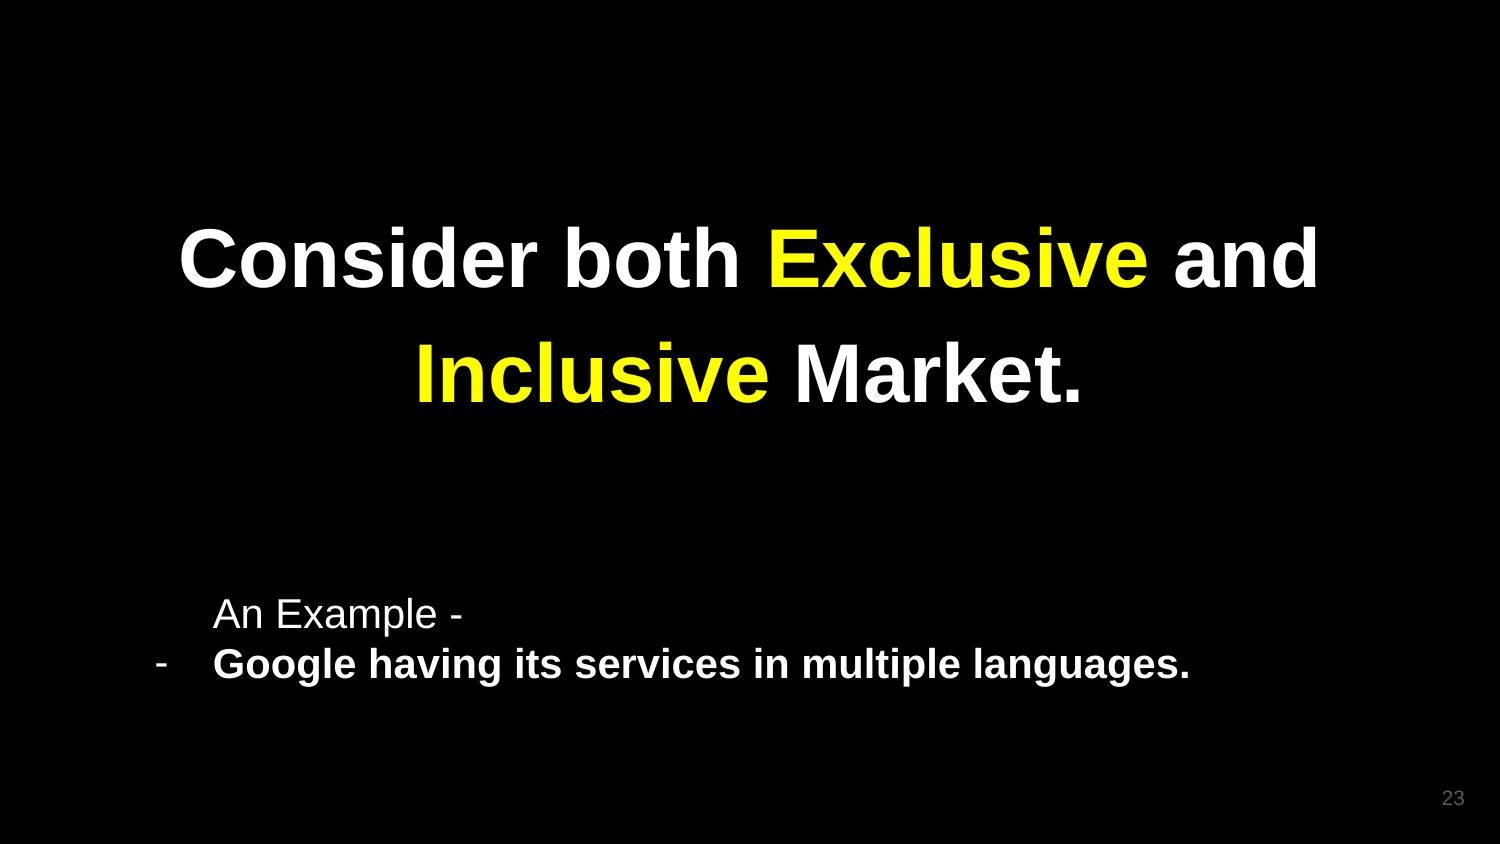

#
Consider both Exclusive and Inclusive Market.

An Example -
Google having its services in multiple languages.

23